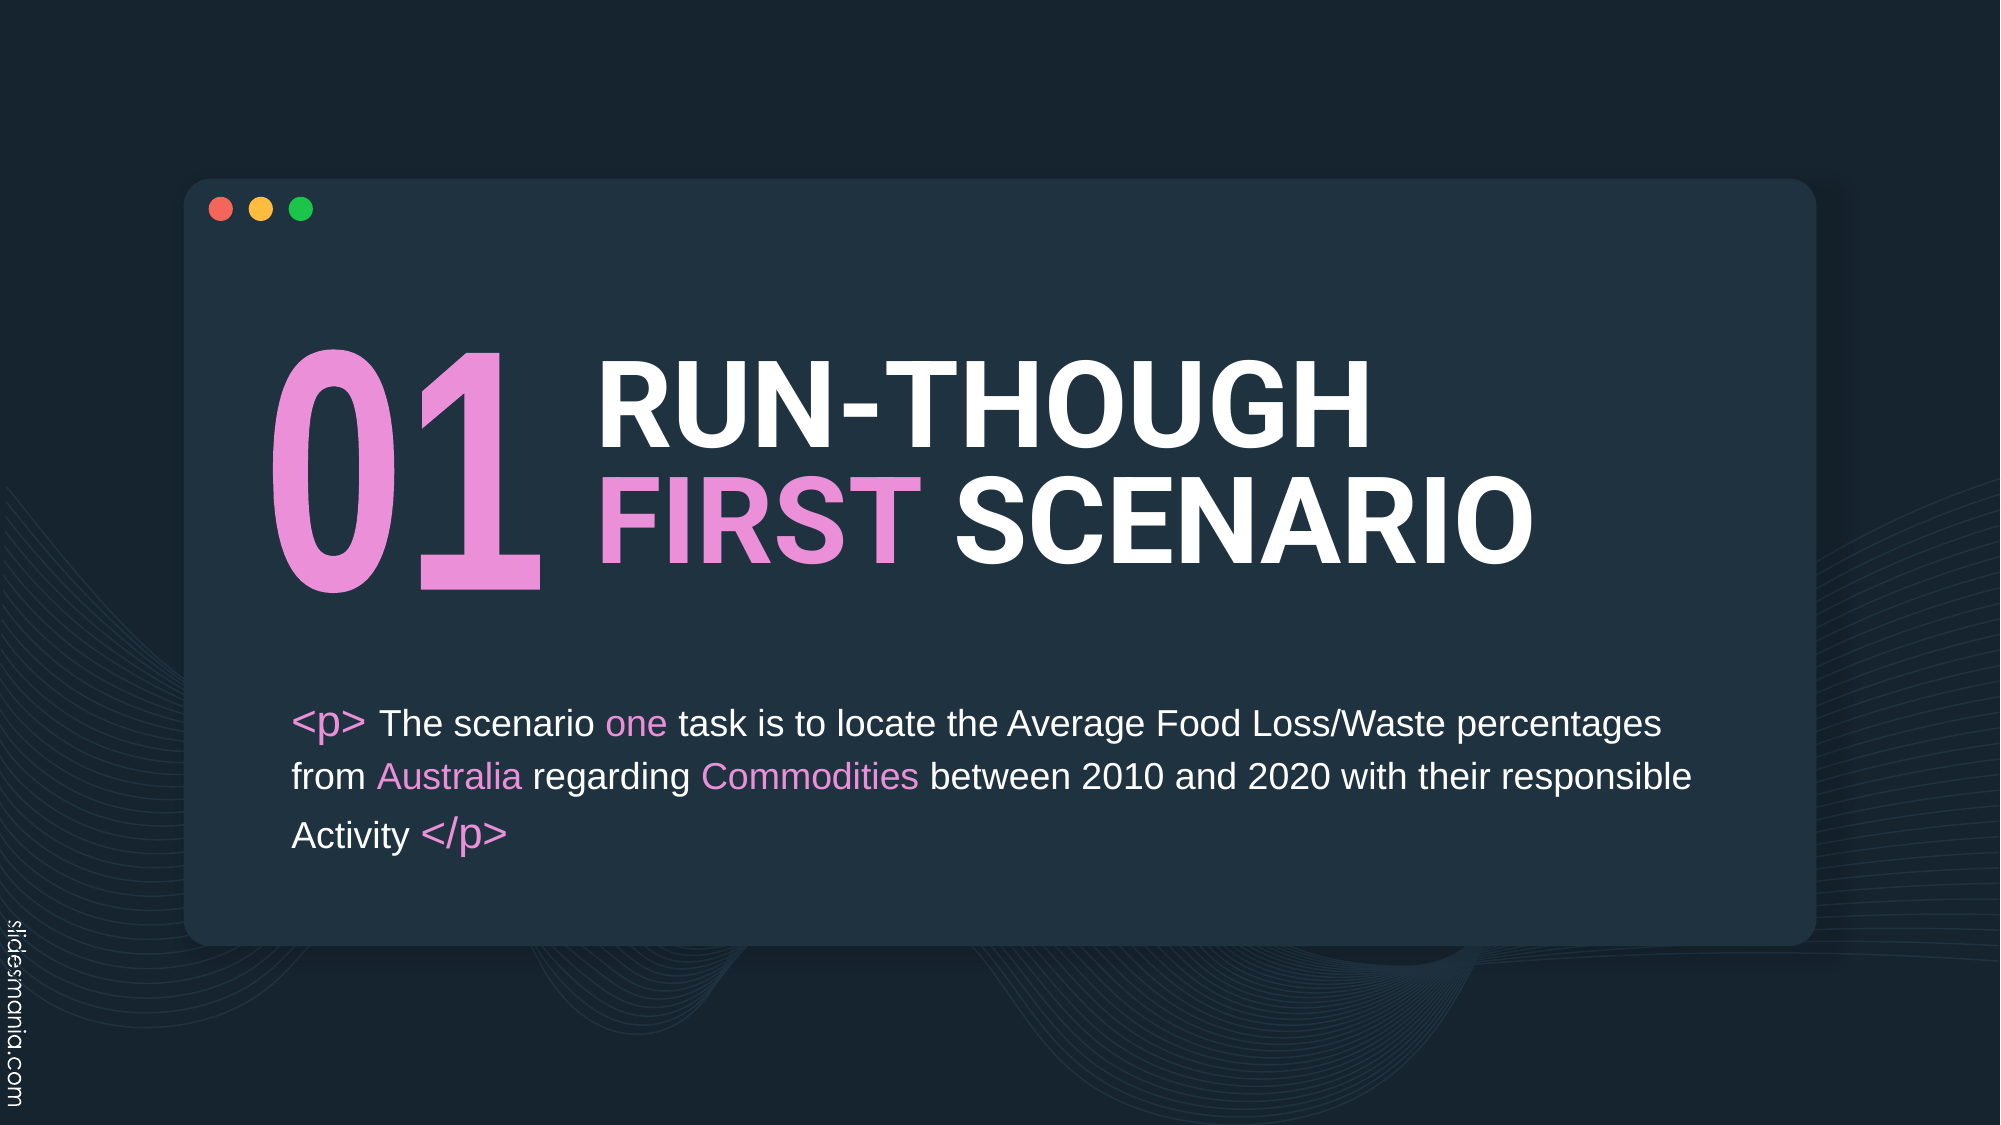

# RUN-THOUGH FIRST SCENARIO
01
<p> The scenario one task is to locate the Average Food Loss/Waste percentages from Australia regarding Commodities between 2010 and 2020 with their responsible Activity </p>